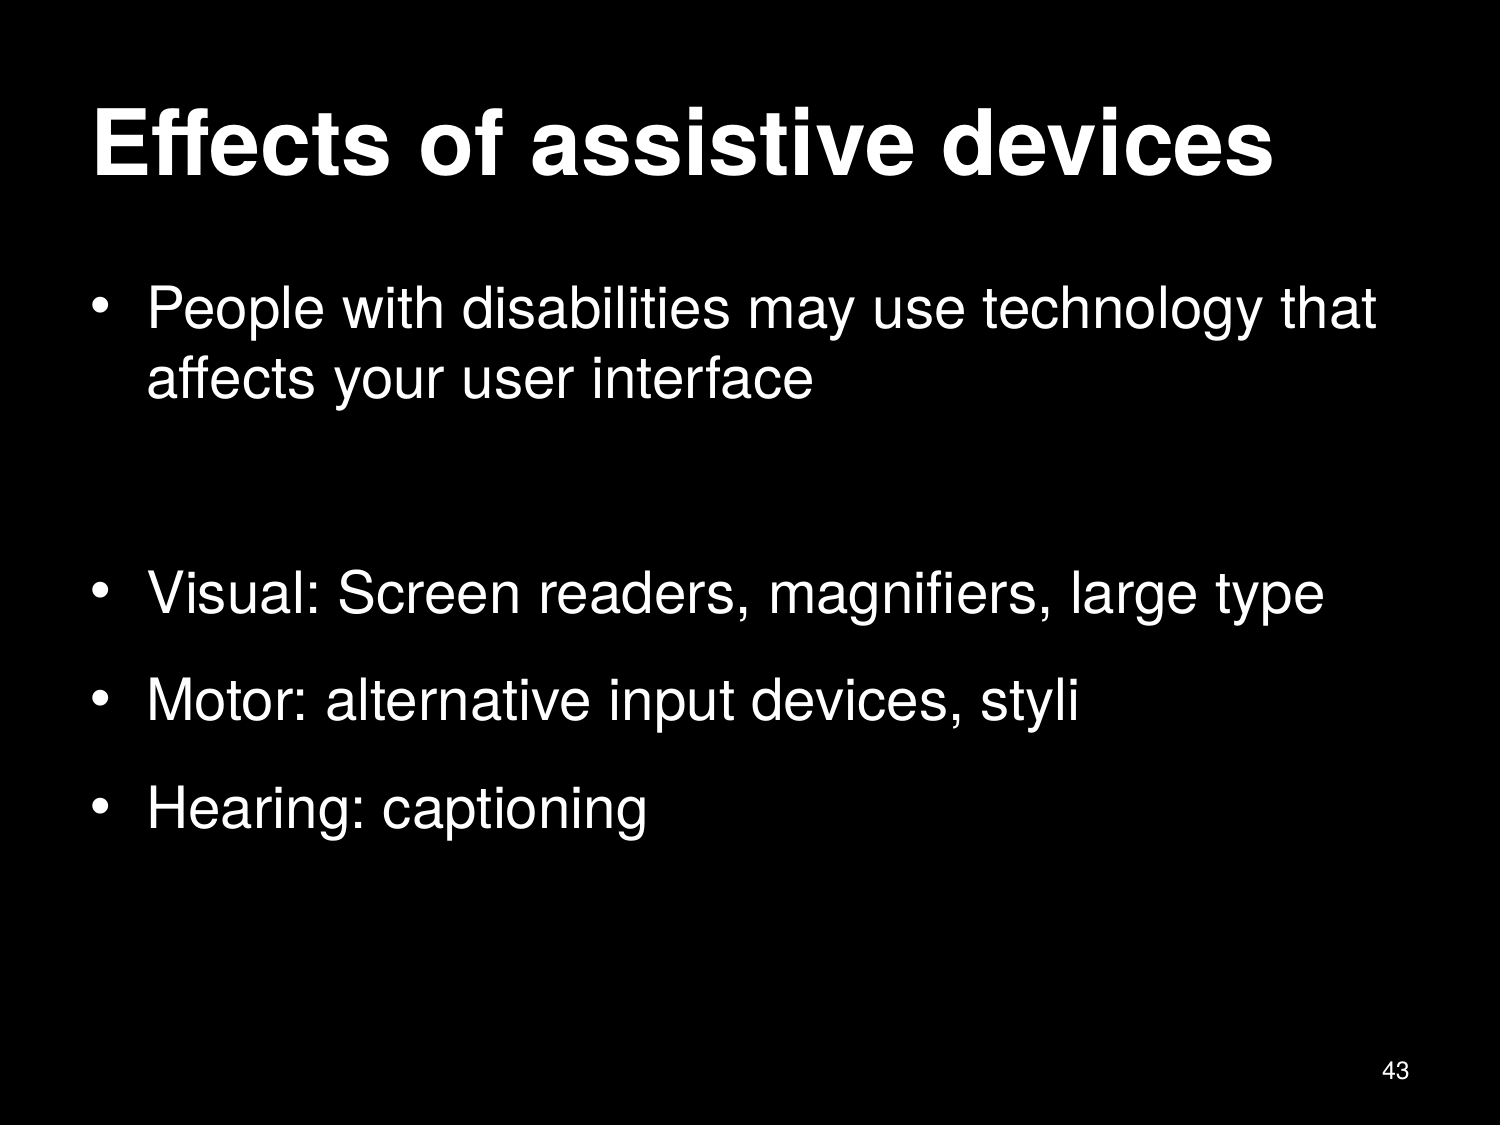

# Effects of assistive devices
People with disabilities may use technology that affects your user interface

Visual: Screen readers, magnifiers, large type
Motor: alternative input devices, styli
Hearing: captioning
43